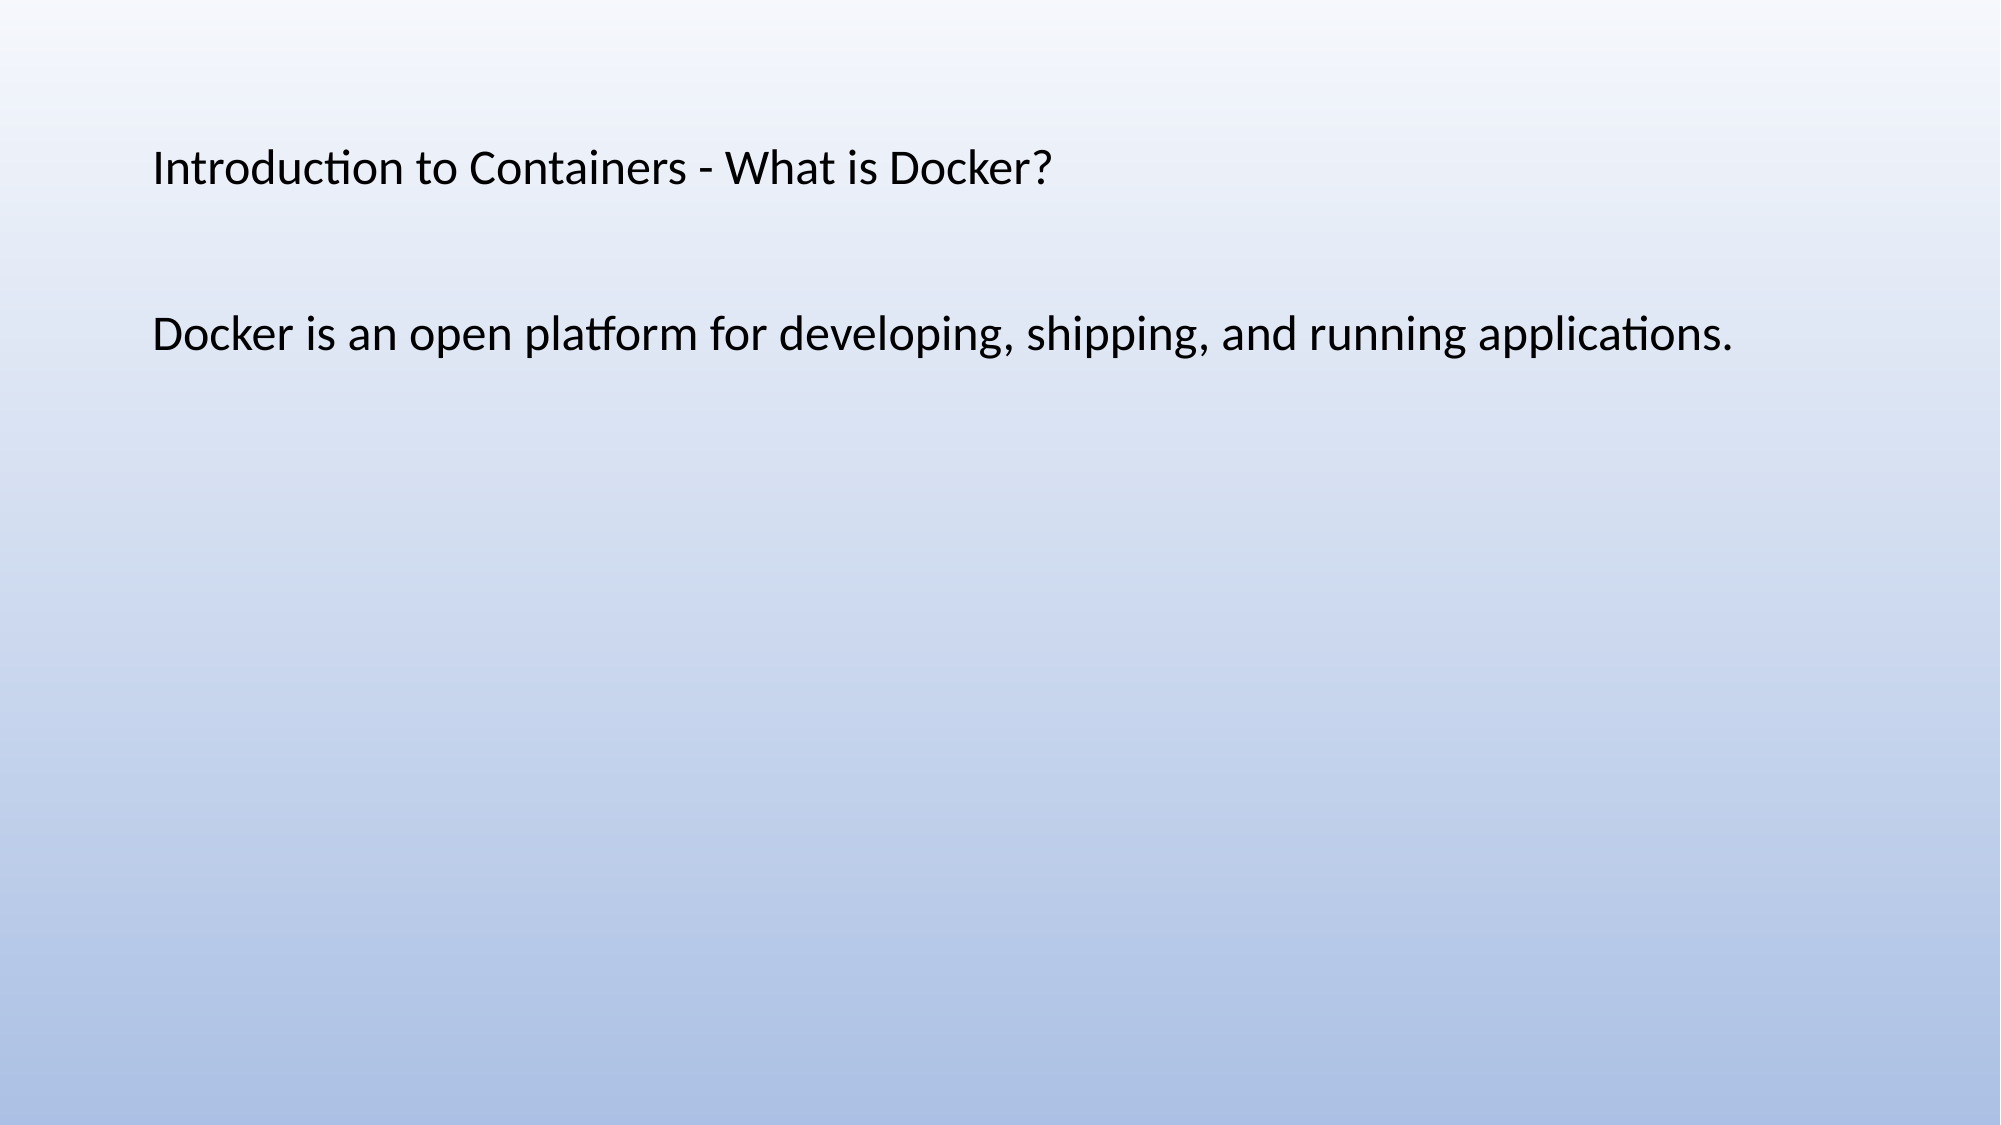

# Introduction to Containers - What is Docker?
Docker is an open platform for developing, shipping, and running applications.